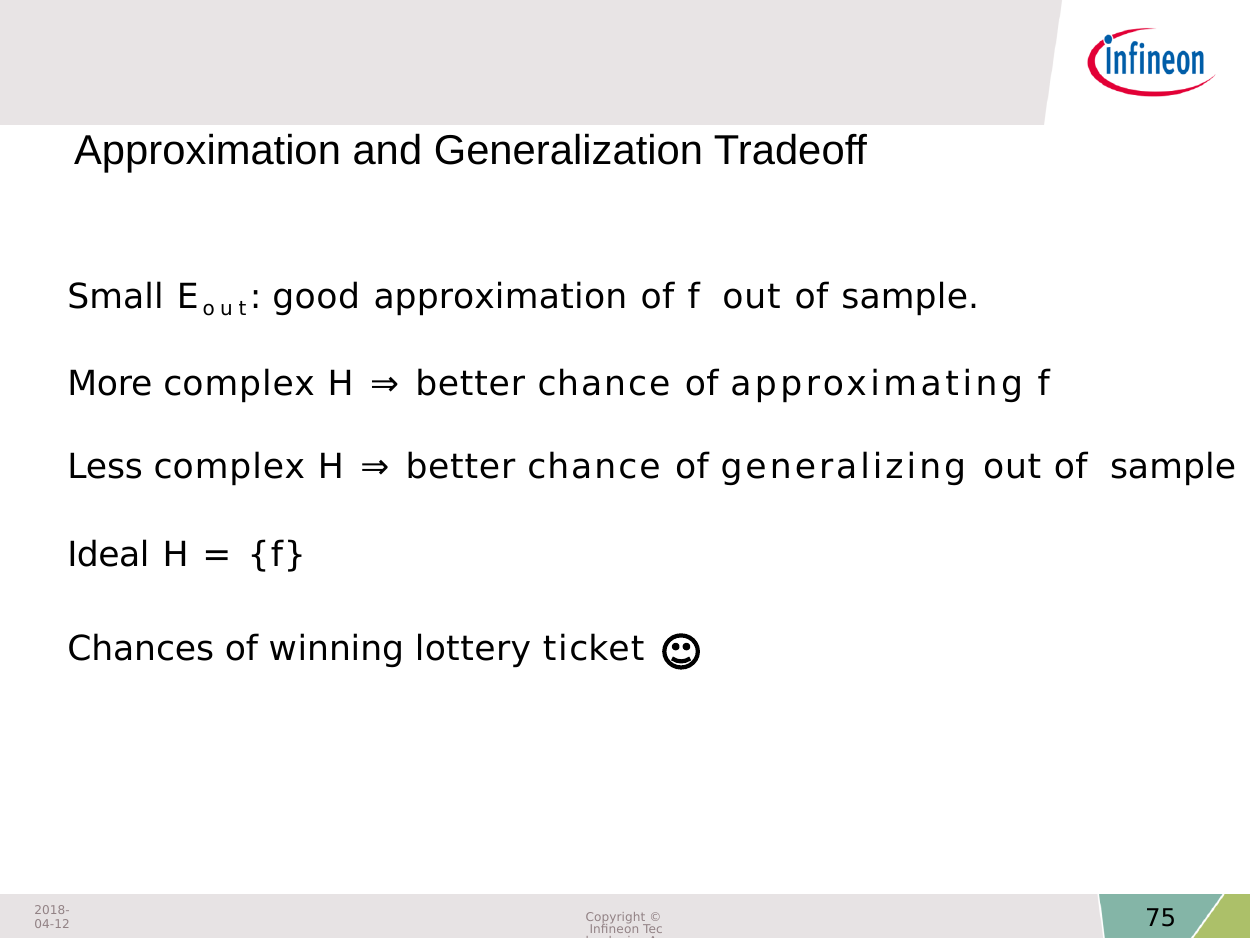

Approximation and Generalization Tradeoff
Small Eout: good approximation of f out of sample.

More complex H ⇒ better chance of approximating f

Less complex H ⇒ better chance of generalizing out of  sample
Ideal H = {f}
Chances of winning lottery ticket

2018-04-12
Copyright © Infineon Technologies AG 2018. All rights reserved.
75